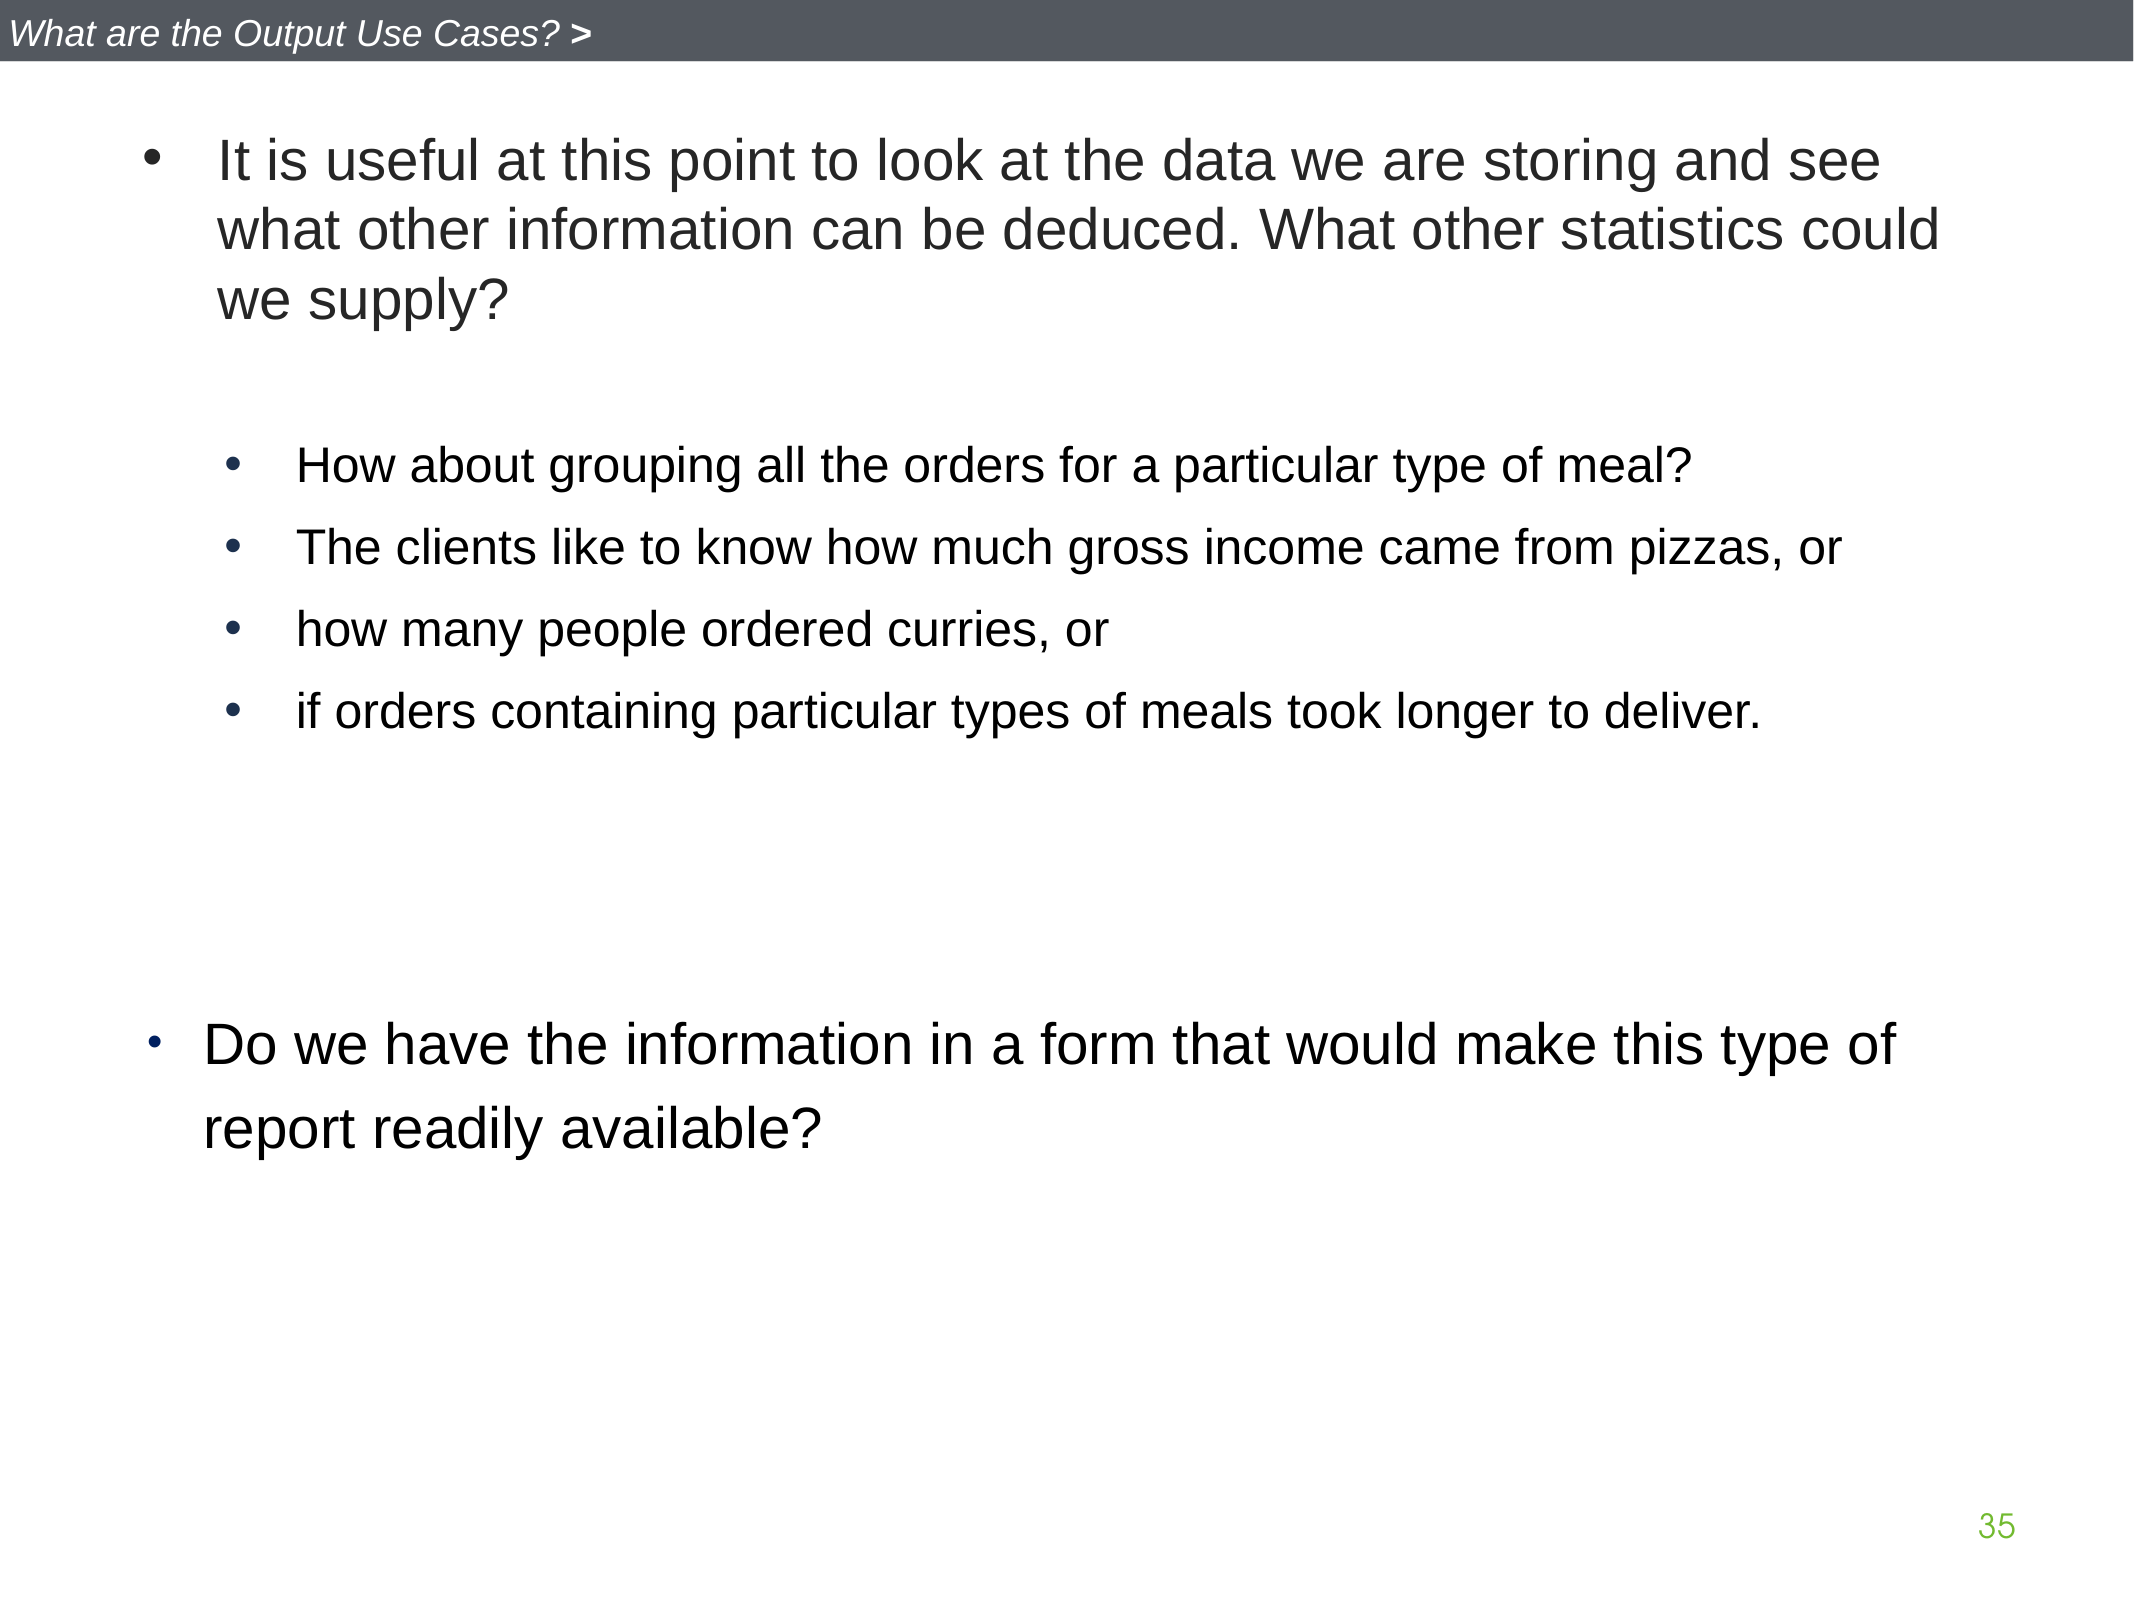

What are the Output Use Cases? >
It is useful at this point to look at the data we are storing and see what other information can be deduced. What other statistics could we supply?
How about grouping all the orders for a particular type of meal?
The clients like to know how much gross income came from pizzas, or
how many people ordered curries, or
if orders containing particular types of meals took longer to deliver.
Do we have the information in a form that would make this type of report readily available?
35